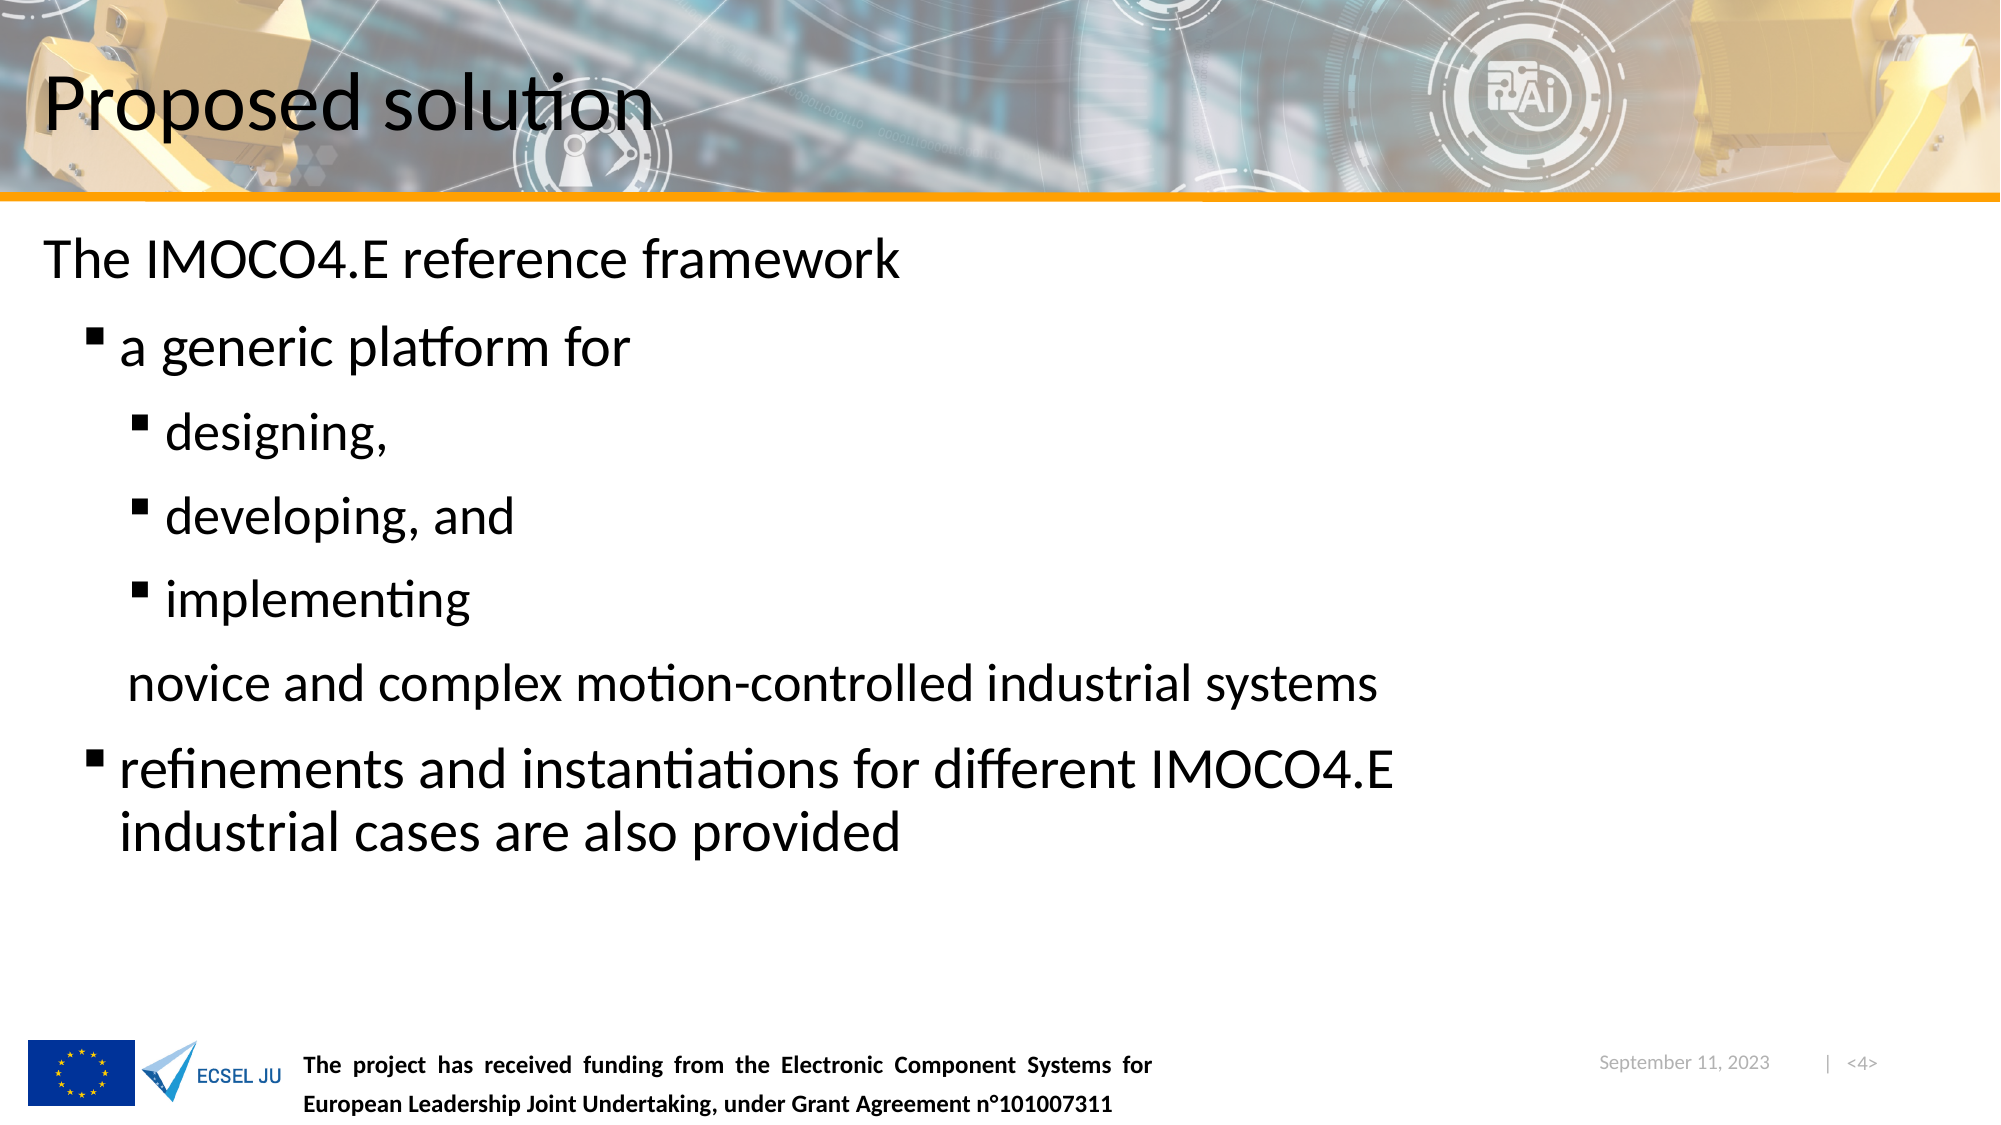

# Proposed solution
The IMOCO4.E reference framework
a generic platform for
designing,
developing, and
implementing
novice and complex motion-controlled industrial systems
refinements and instantiations for different IMOCO4.E industrial cases are also provided
|   <4>
September 11, 2023